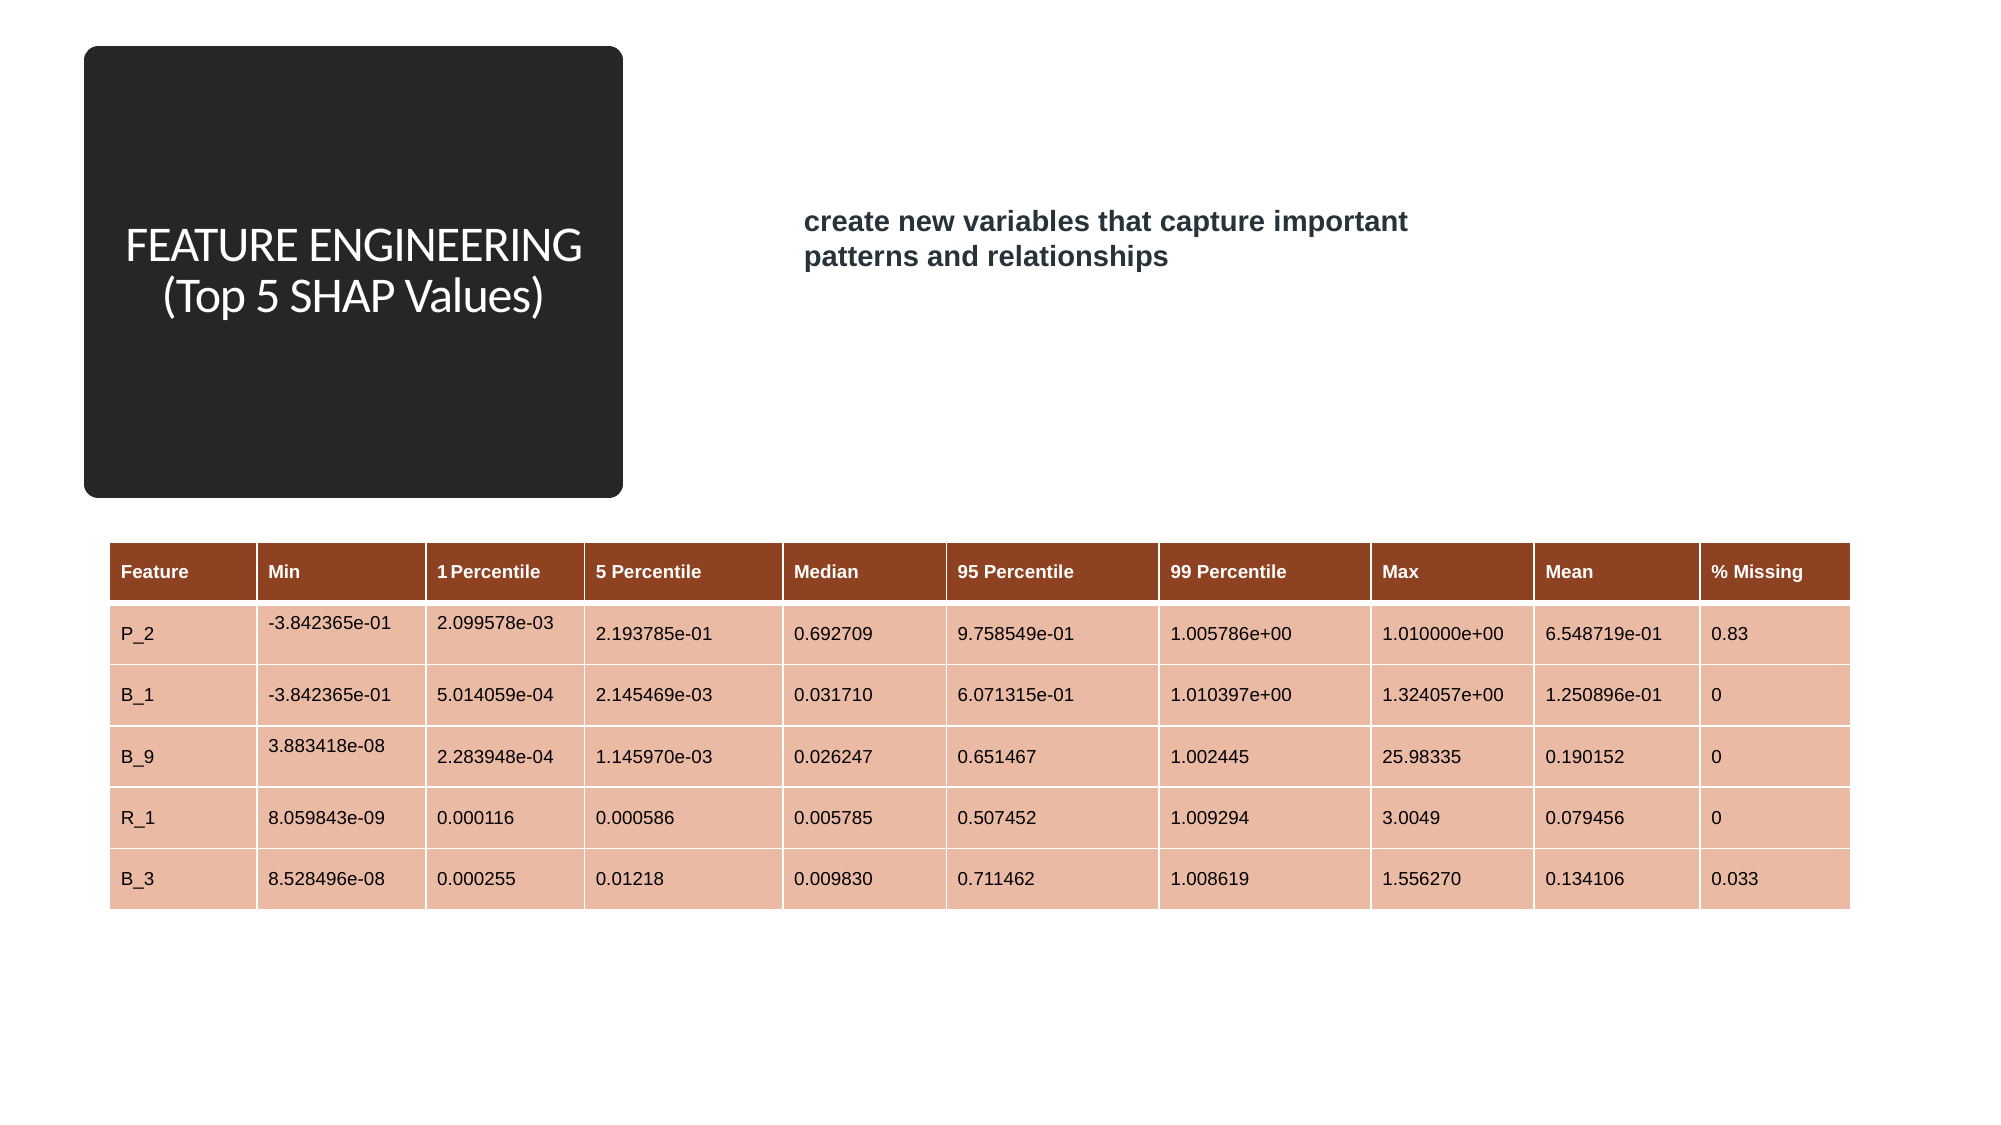

# FEATURE ENGINEERING (Top 5 SHAP Values)
create new variables that capture important patterns and relationships
| Feature | Min | 1 Percentile | 5 Percentile | Median | 95 Percentile | 99 Percentile | Max | Mean | % Missing |
| --- | --- | --- | --- | --- | --- | --- | --- | --- | --- |
| P\_2 | -3.842365e-01 | 2.099578e-03 | 2.193785e-01 | 0.692709 | 9.758549e-01 | 1.005786e+00 | 1.010000e+00 | 6.548719e-01 | 0.83 |
| B\_1 | -3.842365e-01 | 5.014059e-04 | 2.145469e-03 | 0.031710 | 6.071315e-01 | 1.010397e+00 | 1.324057e+00 | 1.250896e-01 | 0 |
| B\_9 | 3.883418e-08 | 2.283948e-04 | 1.145970e-03 | 0.026247 | 0.651467 | 1.002445 | 25.98335 | 0.190152 | 0 |
| R\_1 | 8.059843e-09 | 0.000116 | 0.000586 | 0.005785 | 0.507452 | 1.009294 | 3.0049 | 0.079456 | 0 |
| B\_3 | 8.528496e-08 | 0.000255 | 0.01218 | 0.009830 | 0.711462 | 1.008619 | 1.556270 | 0.134106 | 0.033 |